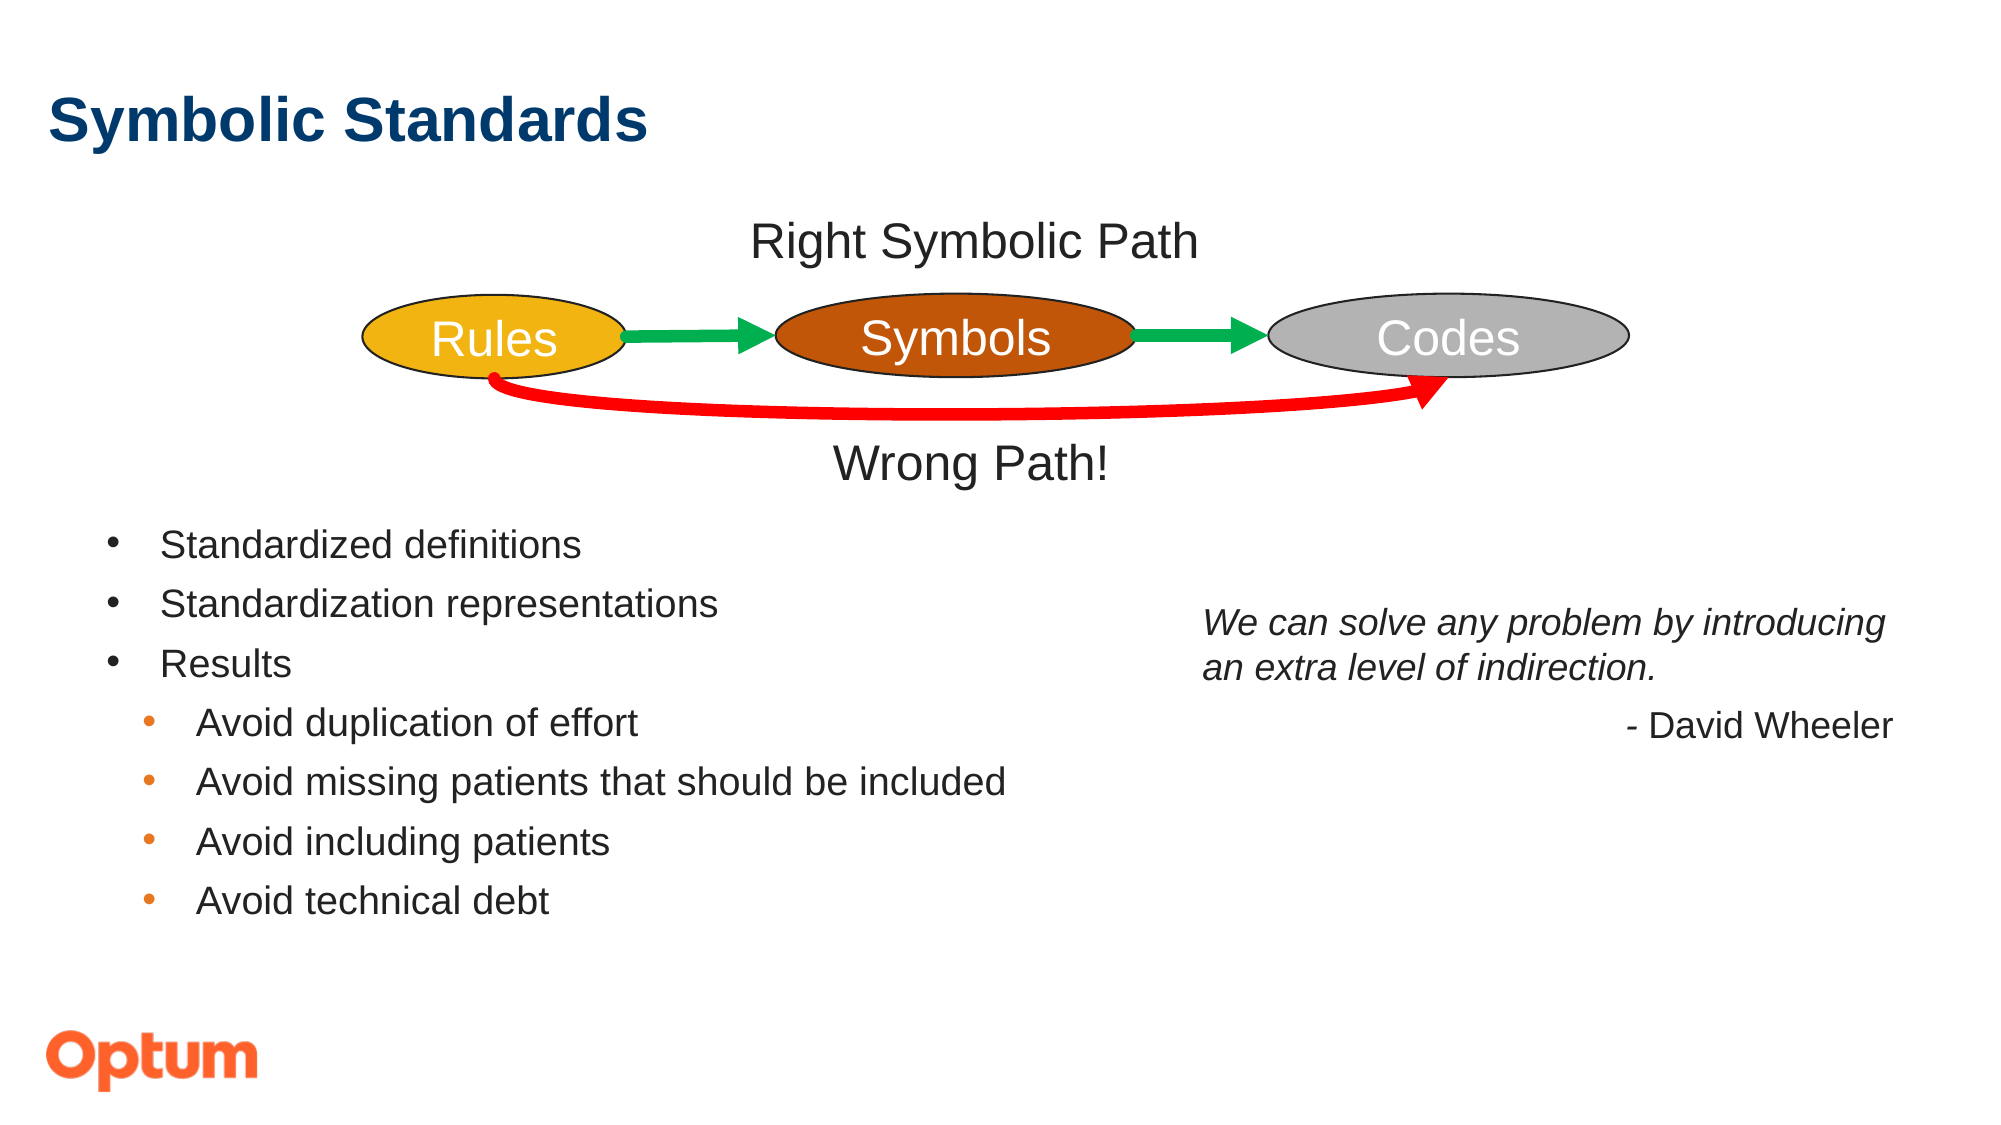

# Symbolic Standards
Right Symbolic Path
Symbols
Codes
Rules
Wrong Path!
Standardized definitions
Standardization representations
Results
Avoid duplication of effort
Avoid missing patients that should be included
Avoid including patients
Avoid technical debt
We can solve any problem by introducing an extra level of indirection.
- David Wheeler